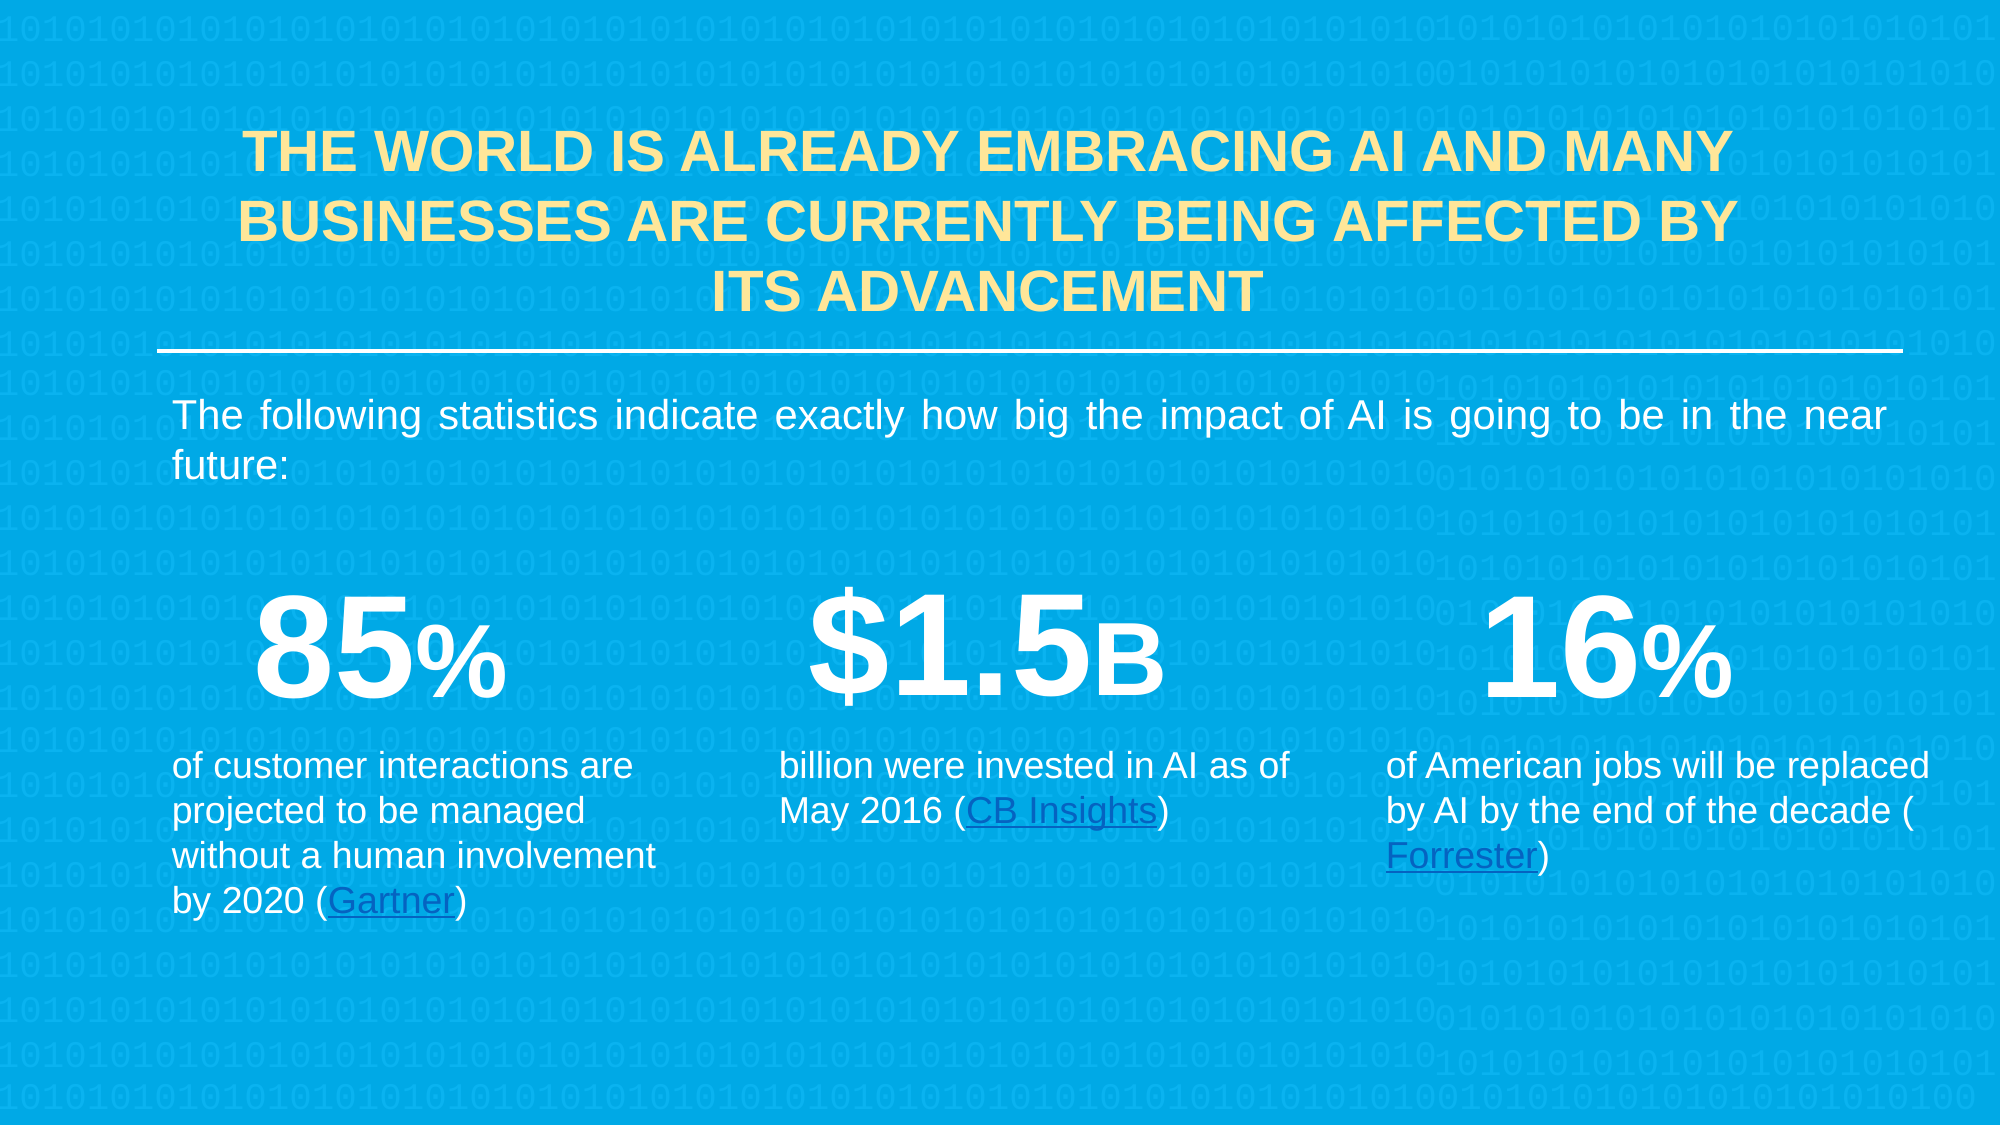

101010101010101010101010101010101010101010101010101010101010101010101010101
101010101010101010101010101010101010101010101010101010101010101010101010101
101010101010101010101010101010101010101010101010101010101010101010101010101
101010101010101010101010101010101010101010101010101010101010101010101010101
101010101010101010101010101010101010101010101010101010101010101010101010101
101010101010101010101010101010101010101010101010101010101010101010101010101
101010101010101010101010101010101010101010101010101010101010101010101010101
10101010101010101010101010101010101010101010101010
1010101010101010101010101
1010101010101010101010101010101010101010101010101010101010101010
1010101010101010101010101010101010101010101010101010101010101010
1010101010101010101010101010101010101010101010101010101010101010
1010101010101010101010101010101010101010101010101010101010101010
1010101010101010101010101010101010101010101010101010101010101010
1010101010101010101010101010101010101010101010101010101010101010
1010101010101010101010101010101010101010101010101010101010101010
1010101010101010101010101010101010101010101010101010101010101010
THE WORLD IS ALREADY EMBRACING AI AND MANY BUSINESSES ARE CURRENTLY BEING AFFECTED BY ITS ADVANCEMENT
1010101010101010101010101010101010101010101010101010101010101010
1010101010101010101010101010101010101010101010101010101010101010
1010101010101010101010101010101010101010101010101010101010101010
1010101010101010101010101010101010101010101010101010101010101010
1010101010101010101010101010101010101010101010101010101010101010
1010101010101010101010101010101010101010101010101010101010101010
1010101010101010101010101010101010101010101010101010101010101010
1010101010101010101010101010101010101010101010101010101010101010
The following statistics indicate exactly how big the impact of AI is going to be in the near future:
$1.5B
16%
85%
1010101010101010101010101010101010101010101010101010101010101010
1010101010101010101010101010101010101010101010101010101010101010
1010101010101010101010101010101010101010101010101010101010101010
1010101010101010101010101010101010101010101010101010101010101010
1010101010101010101010101010101010101010101010101010101010101010
1010101010101010101010101010101010101010101010101010101010101010
1010101010101010101010101010101010101010101010101010101010101010
1010101010101010101010101010101010101010101010101010101010101010
billion were invested in AI as of May 2016 (CB Insights)
of American jobs will be replaced by AI by the end of the decade (Forrester)
of customer interactions are projected to be managed without a human involvement by 2020 (Gartner)
1010101010101010101010101010101010101010101010101010101010101010010101010101010101010100